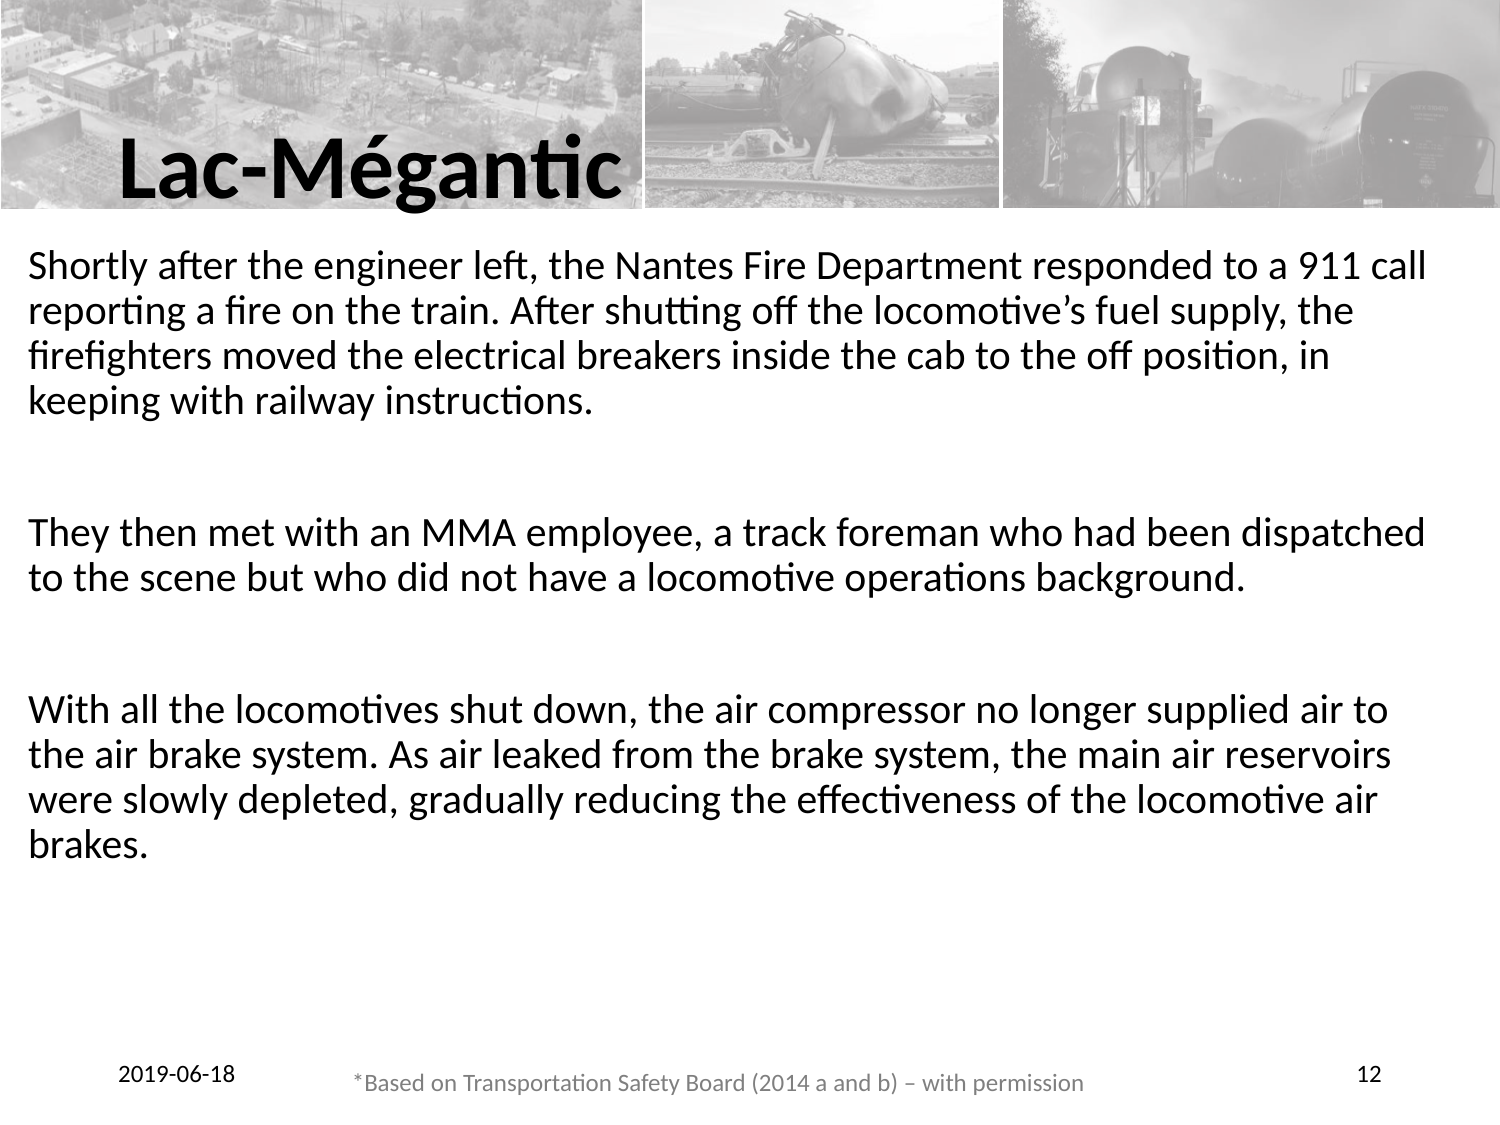

# Lac-Mégantic
Shortly after the engineer left, the Nantes Fire Department responded to a 911 call reporting a fire on the train. After shutting off the locomotive’s fuel supply, the firefighters moved the electrical breakers inside the cab to the off position, in keeping with railway instructions.

They then met with an MMA employee, a track foreman who had been dispatched to the scene but who did not have a locomotive operations background.

With all the locomotives shut down, the air compressor no longer supplied air to the air brake system. As air leaked from the brake system, the main air reservoirs were slowly depleted, gradually reducing the effectiveness of the locomotive air brakes.
2019-06-18
12
*Based on Transportation Safety Board (2014 a and b) – with permission